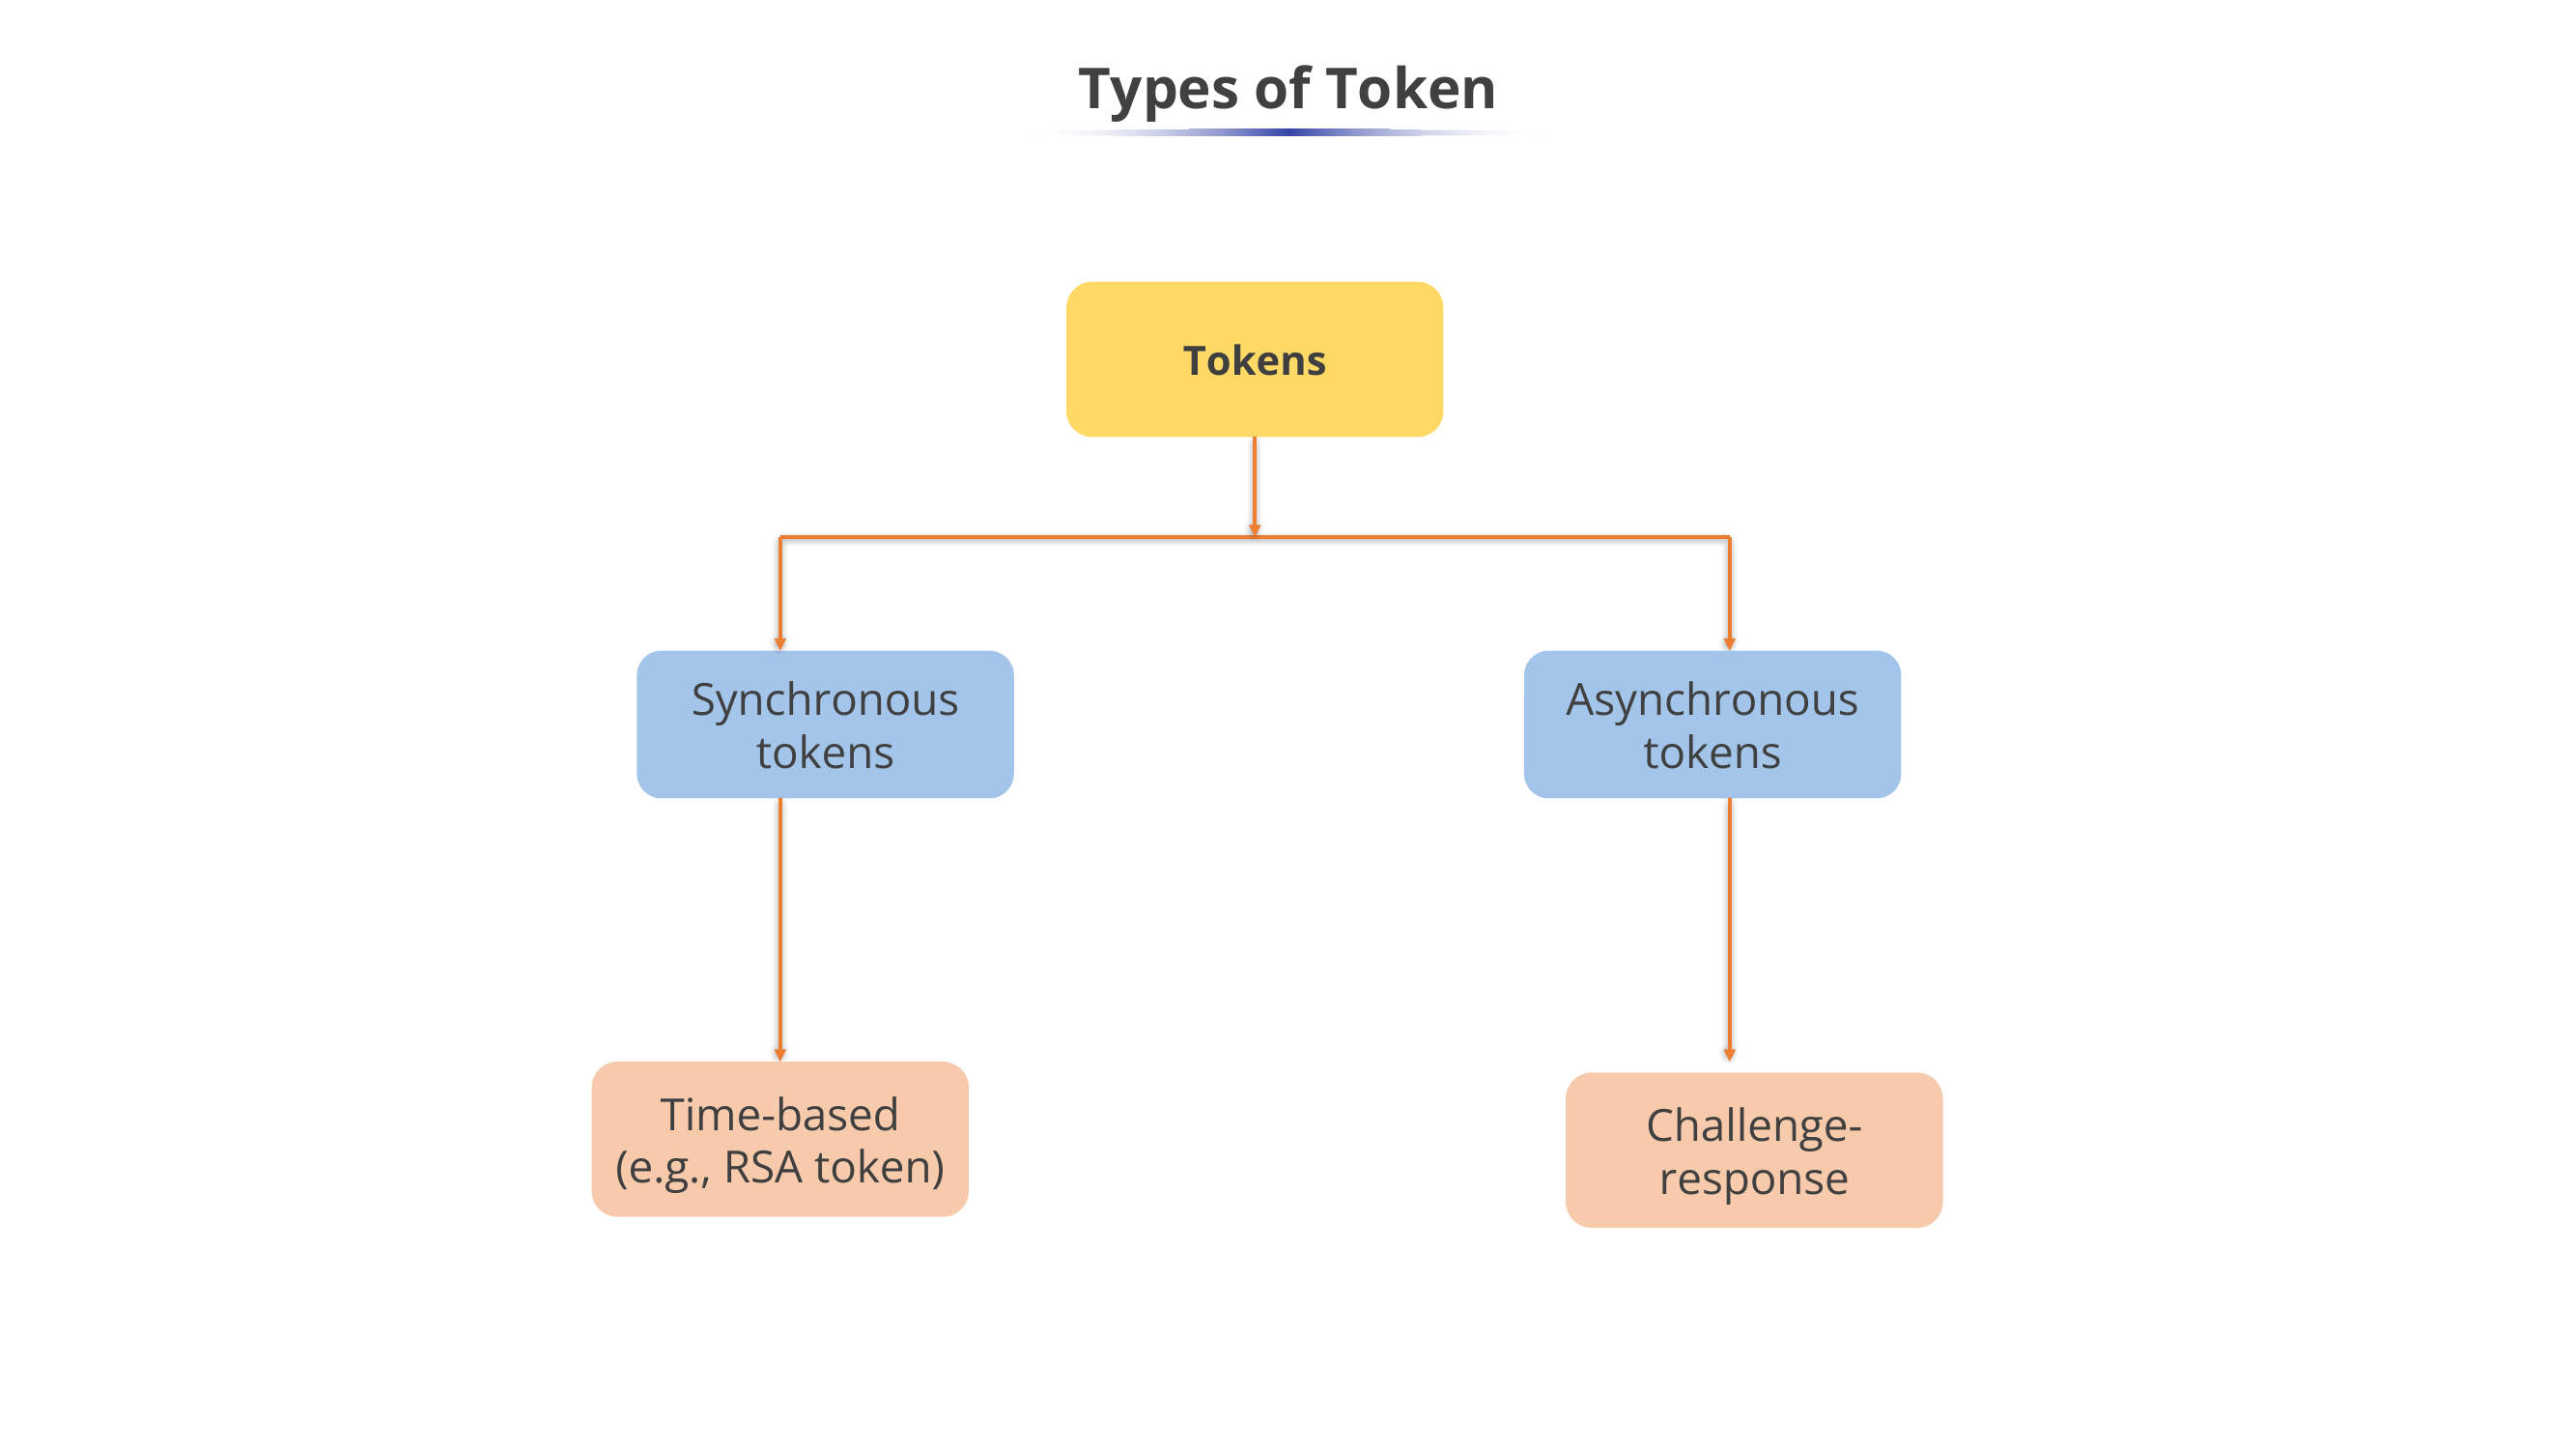

# Types of Token

Tokens
Synchronous tokens
Asynchronous tokens
Time-based (e.g., RSA token)
Challenge-response